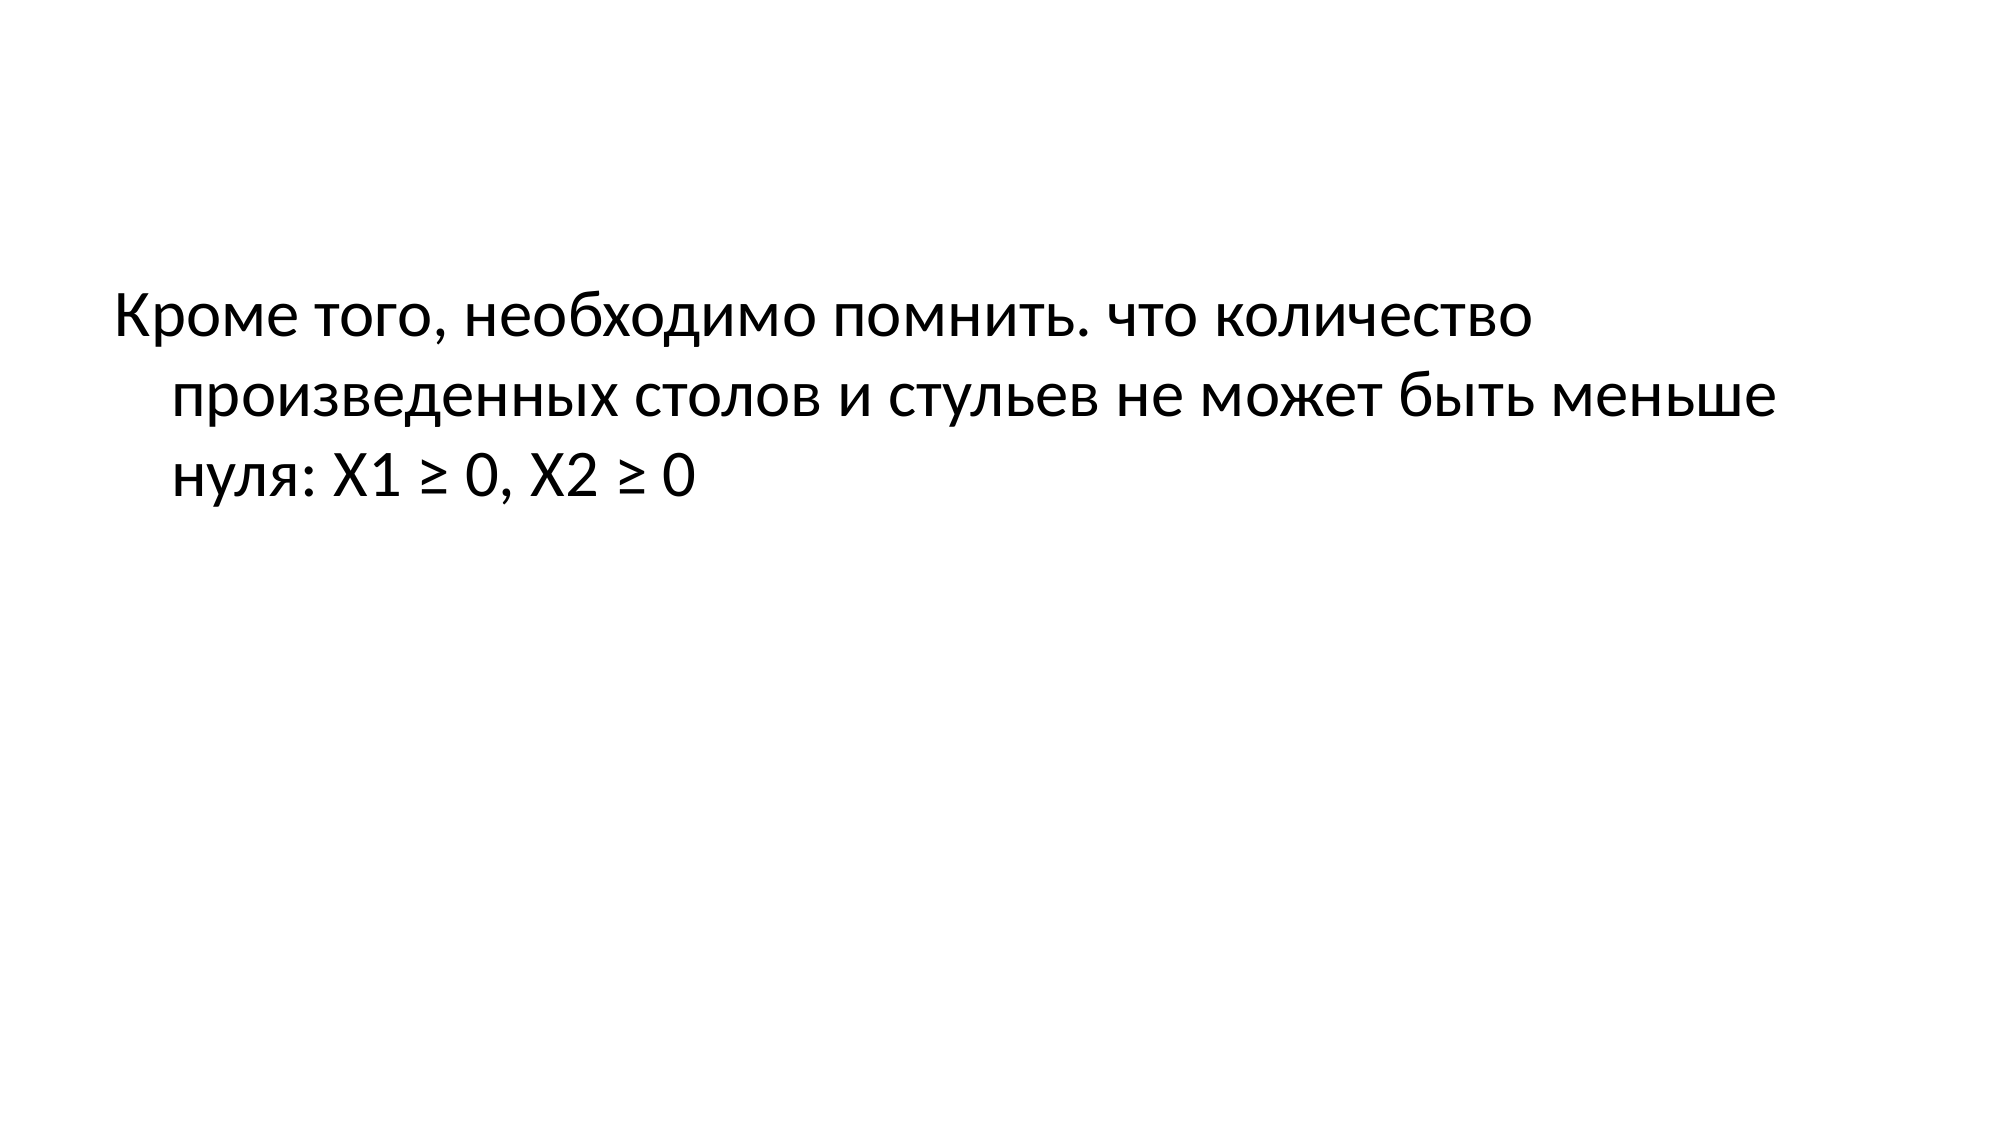

#
Кроме того, необходимо помнить. что количество произведенных столов и стульев не может быть меньше нуля: Х1 ≥ 0, Х2 ≥ 0